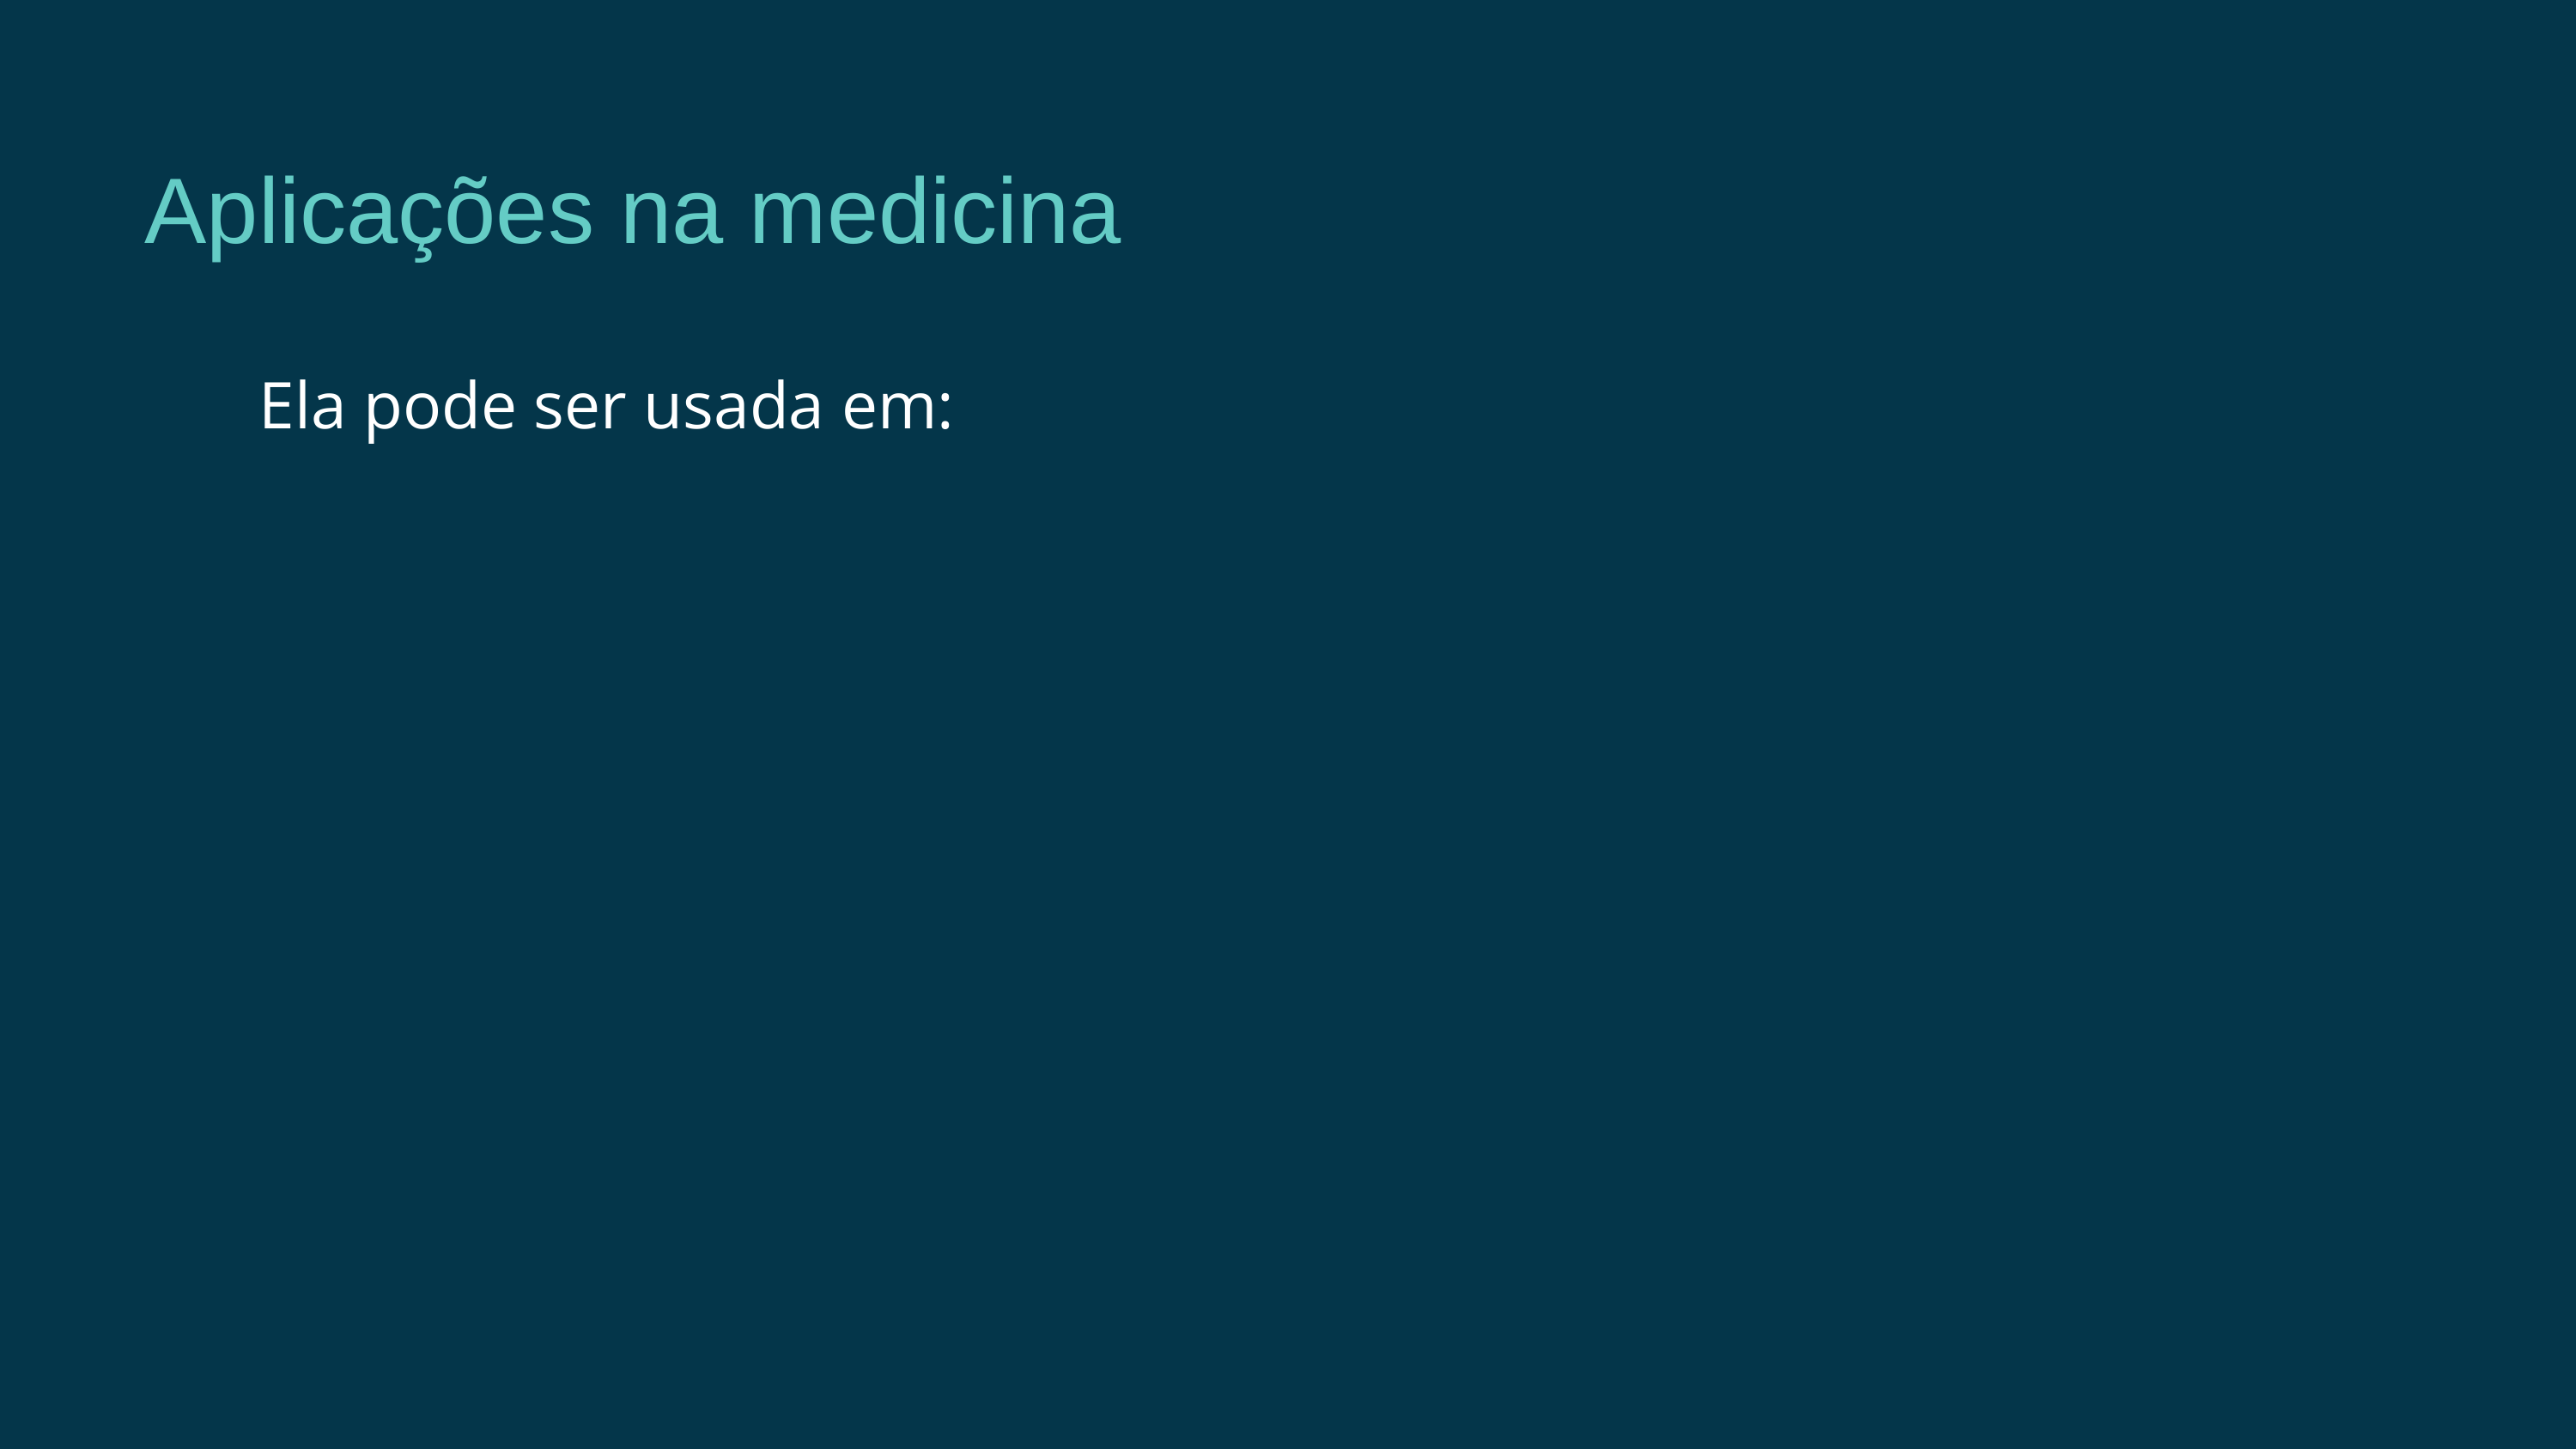

Aplicações na medicina
Ela pode ser usada em: